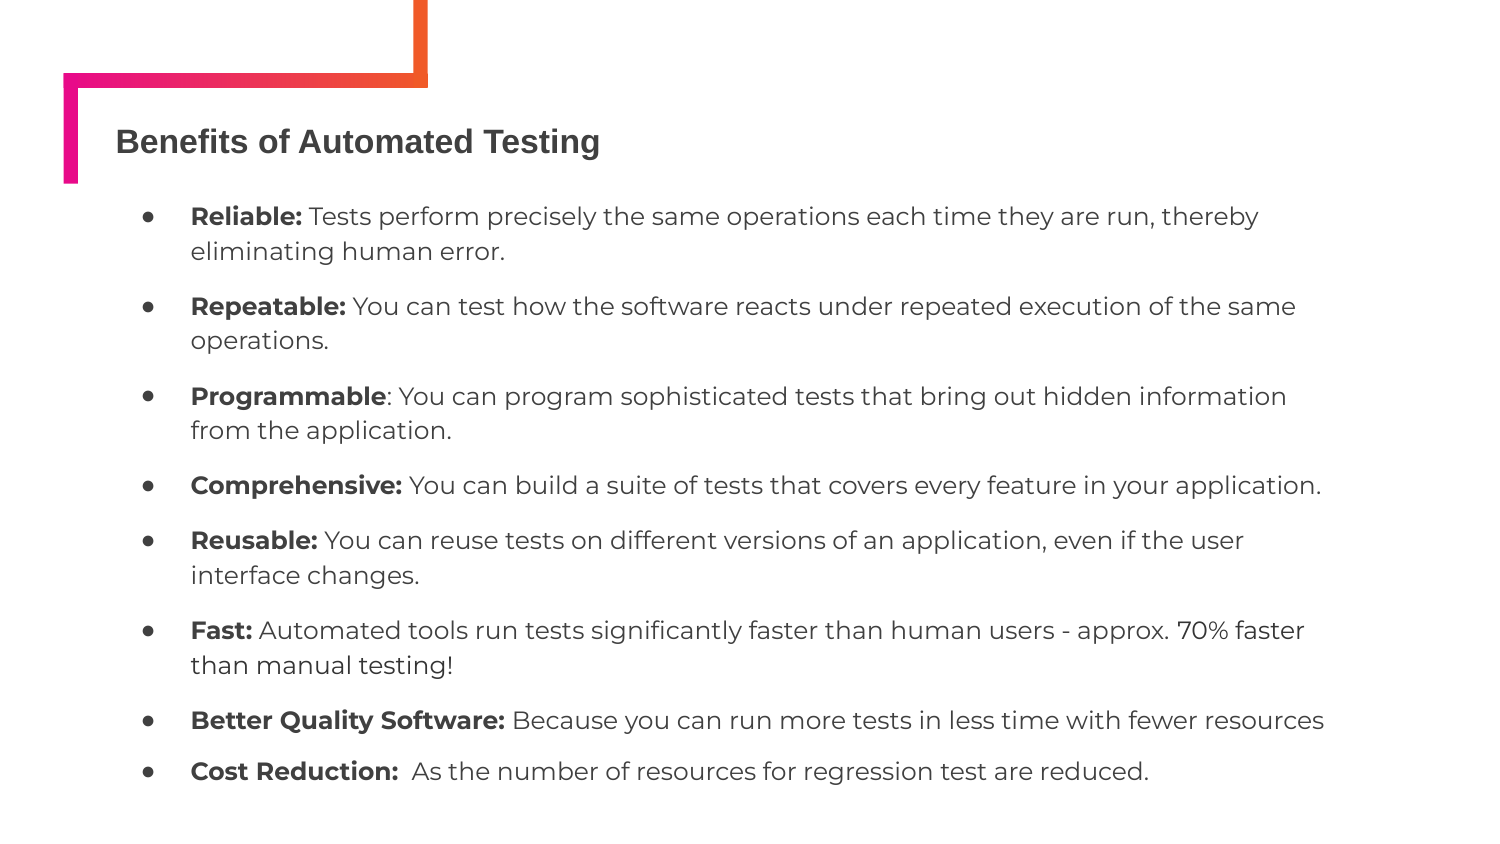

# Benefits of Automated Testing
Reliable: Tests perform precisely the same operations each time they are run, thereby eliminating human error.
Repeatable: You can test how the software reacts under repeated execution of the same operations.
Programmable: You can program sophisticated tests that bring out hidden information from the application.
Comprehensive: You can build a suite of tests that covers every feature in your application.
Reusable: You can reuse tests on different versions of an application, even if the user interface changes.
Fast: Automated tools run tests significantly faster than human users - approx. 70% faster than manual testing!
Better Quality Software: Because you can run more tests in less time with fewer resources
Cost Reduction:  As the number of resources for regression test are reduced.